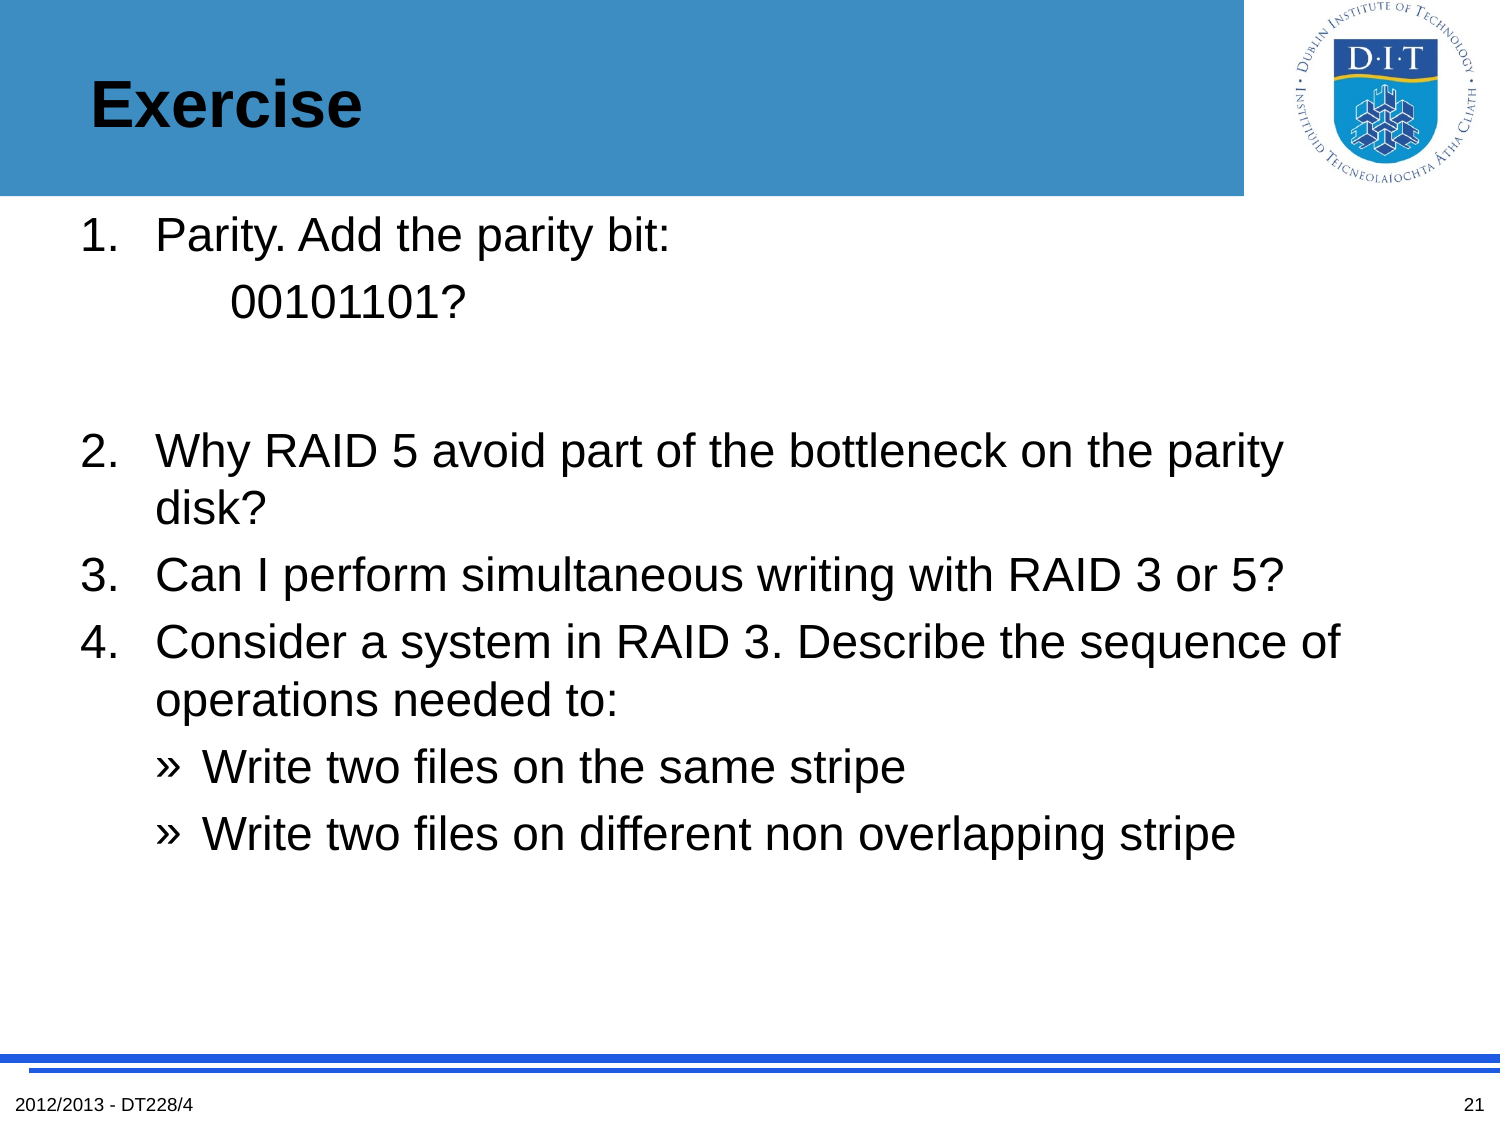

# Exercise
Parity. Add the parity bit:
	00101101?

Why RAID 5 avoid part of the bottleneck on the parity disk?
Can I perform simultaneous writing with RAID 3 or 5?
Consider a system in RAID 3. Describe the sequence of operations needed to:
Write two files on the same stripe
Write two files on different non overlapping stripe
2012/2013 - DT228/4
21